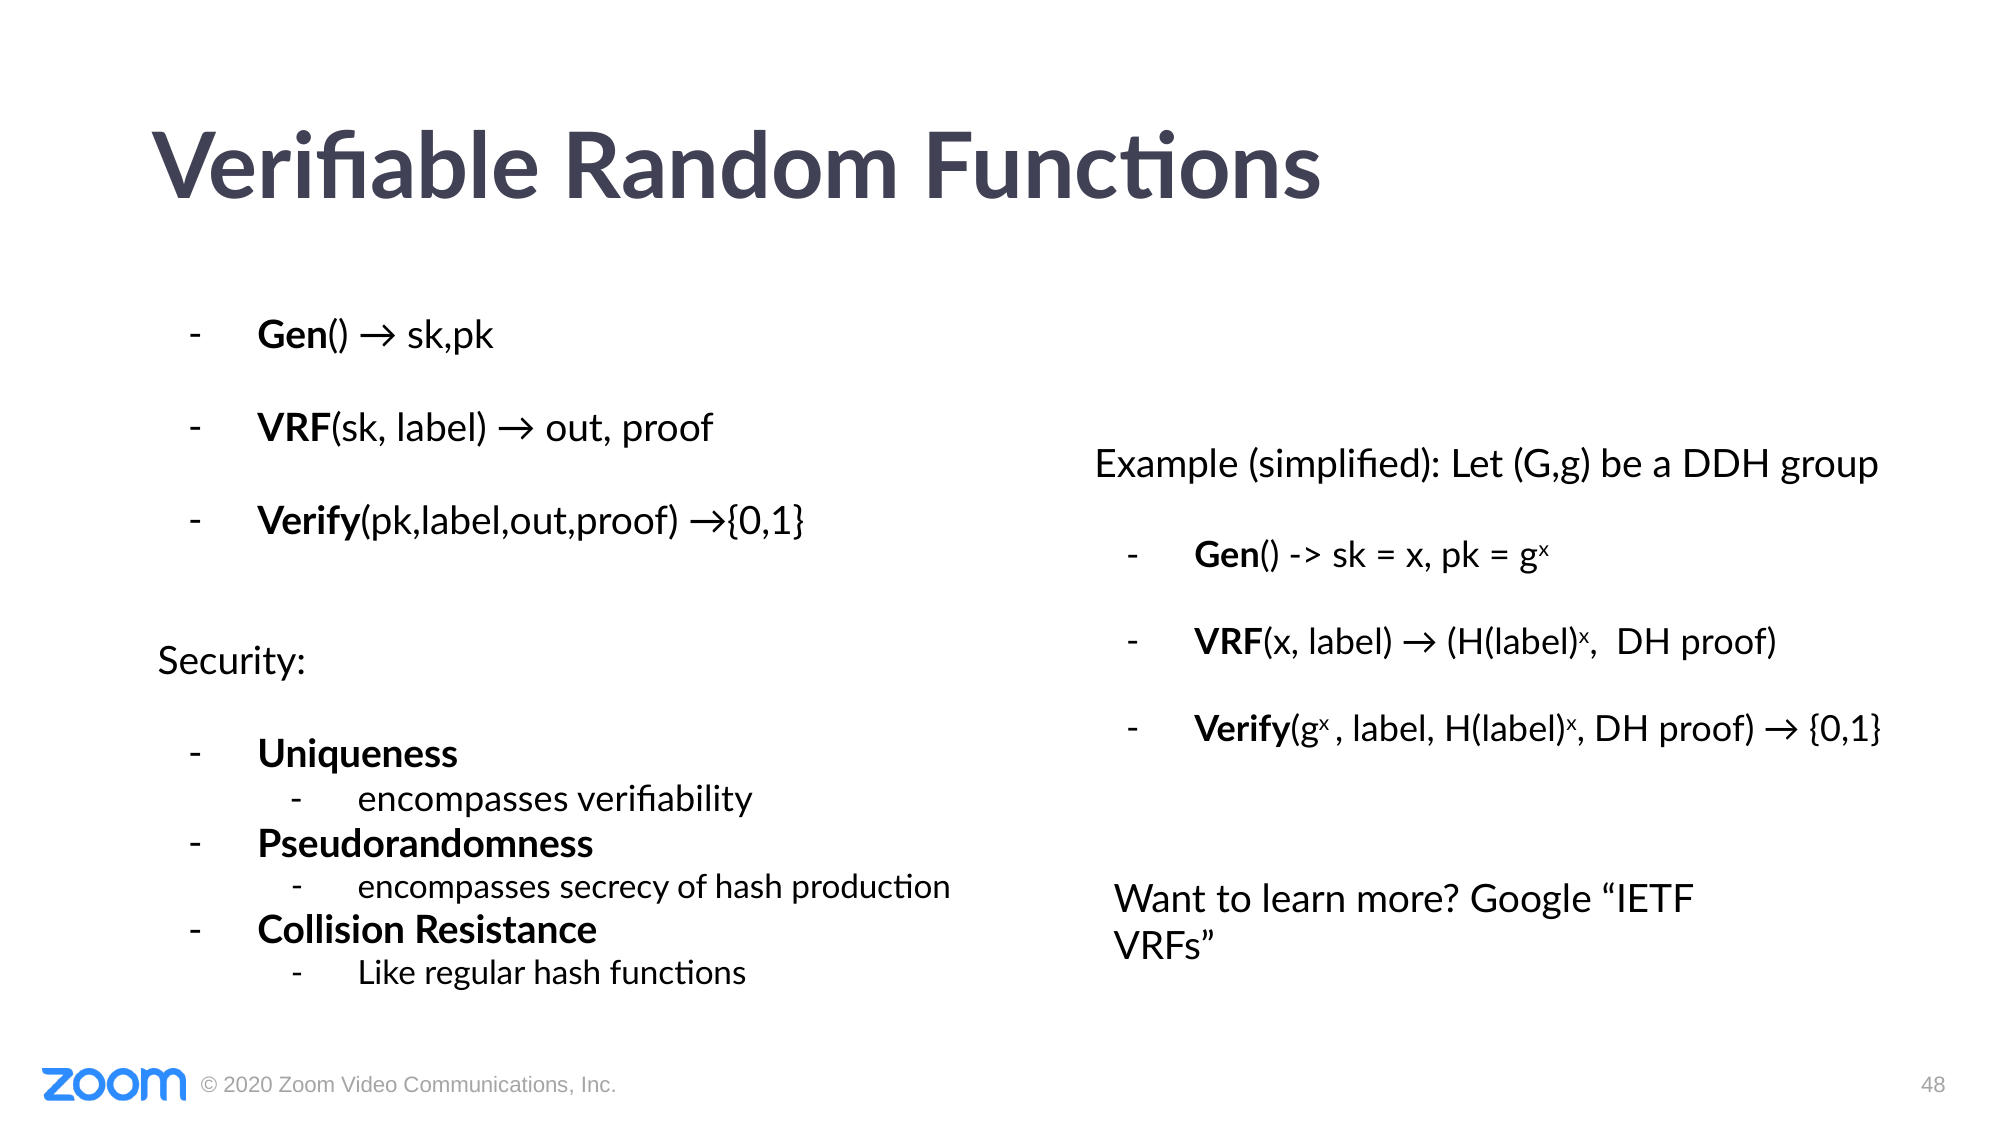

# Verifiable Random Functions

Gen() → sk,pk
VRF(sk, label) → out, proof
Verify(pk,label,out,proof) →{0,1}

Security:

Uniqueness
encompasses verifiability
Pseudorandomness
encompasses secrecy of hash production
Collision Resistance
Like regular hash functions

Example (simplified): Let (G,g) be a DDH group

Gen() -> sk = x, pk = gx
VRF(x, label) → (H(label)x,  DH proof)
Verify(gx , label, H(label)x, DH proof) → {0,1}

Want to learn more? Google “IETF VRFs”